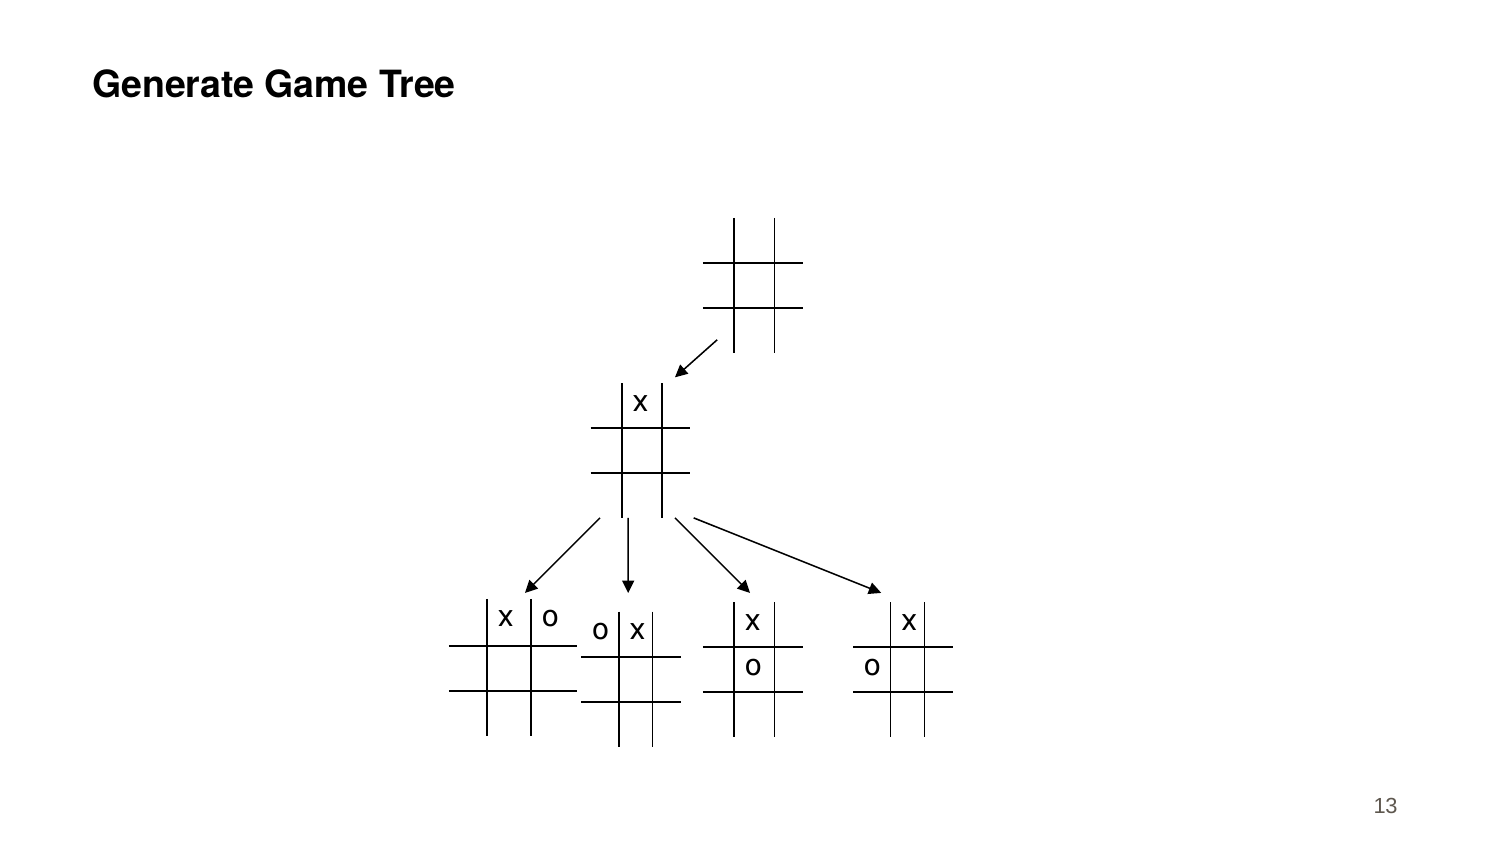

# Generate Game Tree
|  |  |  |
| --- | --- | --- |
|  |  |  |
|  |  |  |

|  | x |  |
| --- | --- | --- |
|  |  |  |
|  |  |  |

|  | x | o |
| --- | --- | --- |
|  |  |  |
|  |  |  |
|  | x |  |
| --- | --- | --- |
|  | o |  |
|  |  |  |
|  | x |  |
| --- | --- | --- |
| o |  |  |
|  |  |  |
| o | x |  |
| --- | --- | --- |
|  |  |  |
|  |  |  |
13